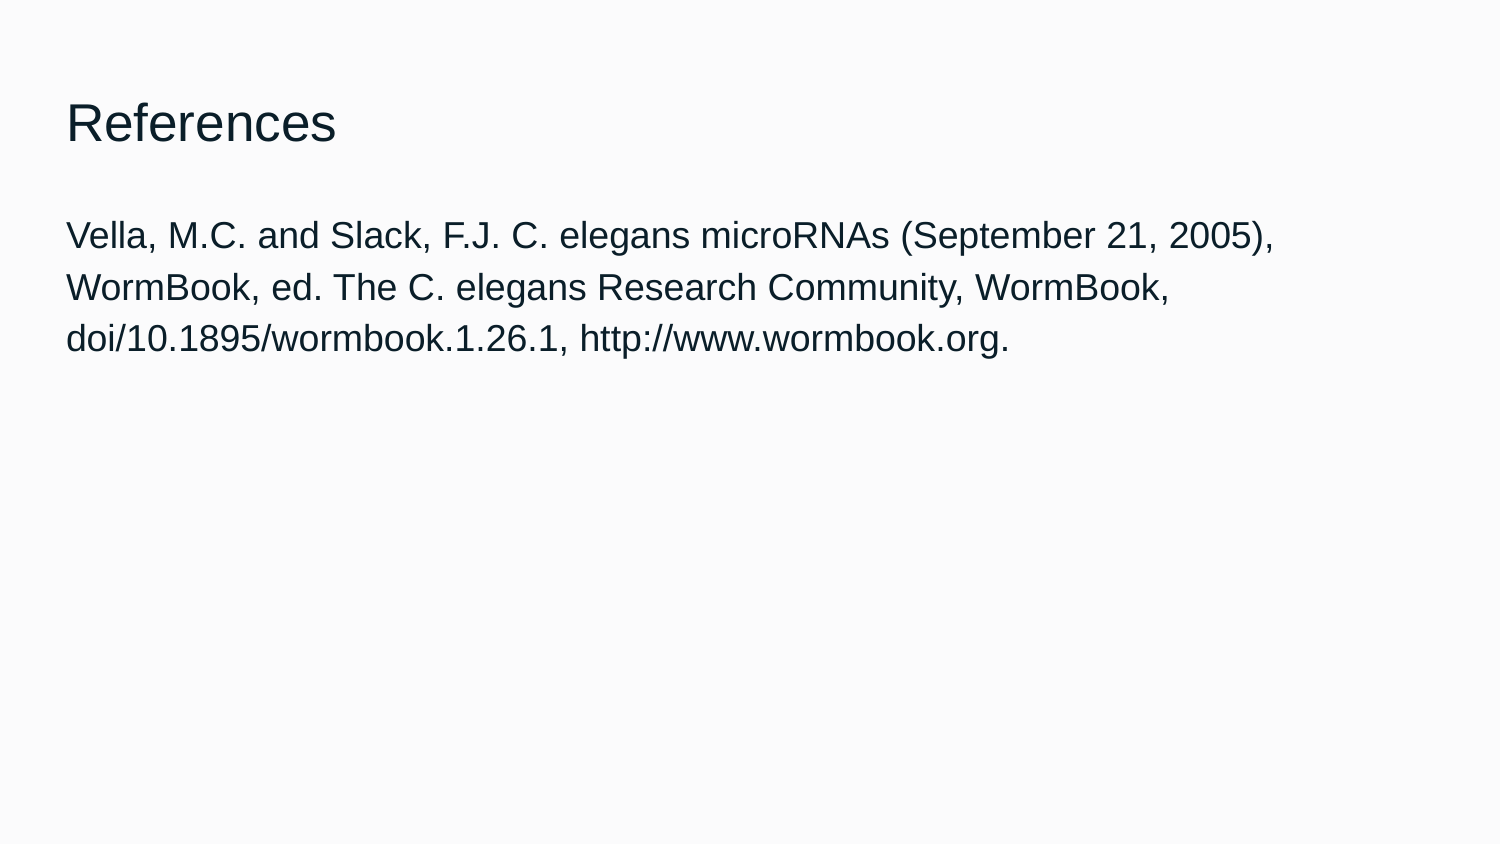

# References
Vella, M.C. and Slack, F.J. C. elegans microRNAs (September 21, 2005), WormBook, ed. The C. elegans Research Community, WormBook, doi/10.1895/wormbook.1.26.1, http://www.wormbook.org.